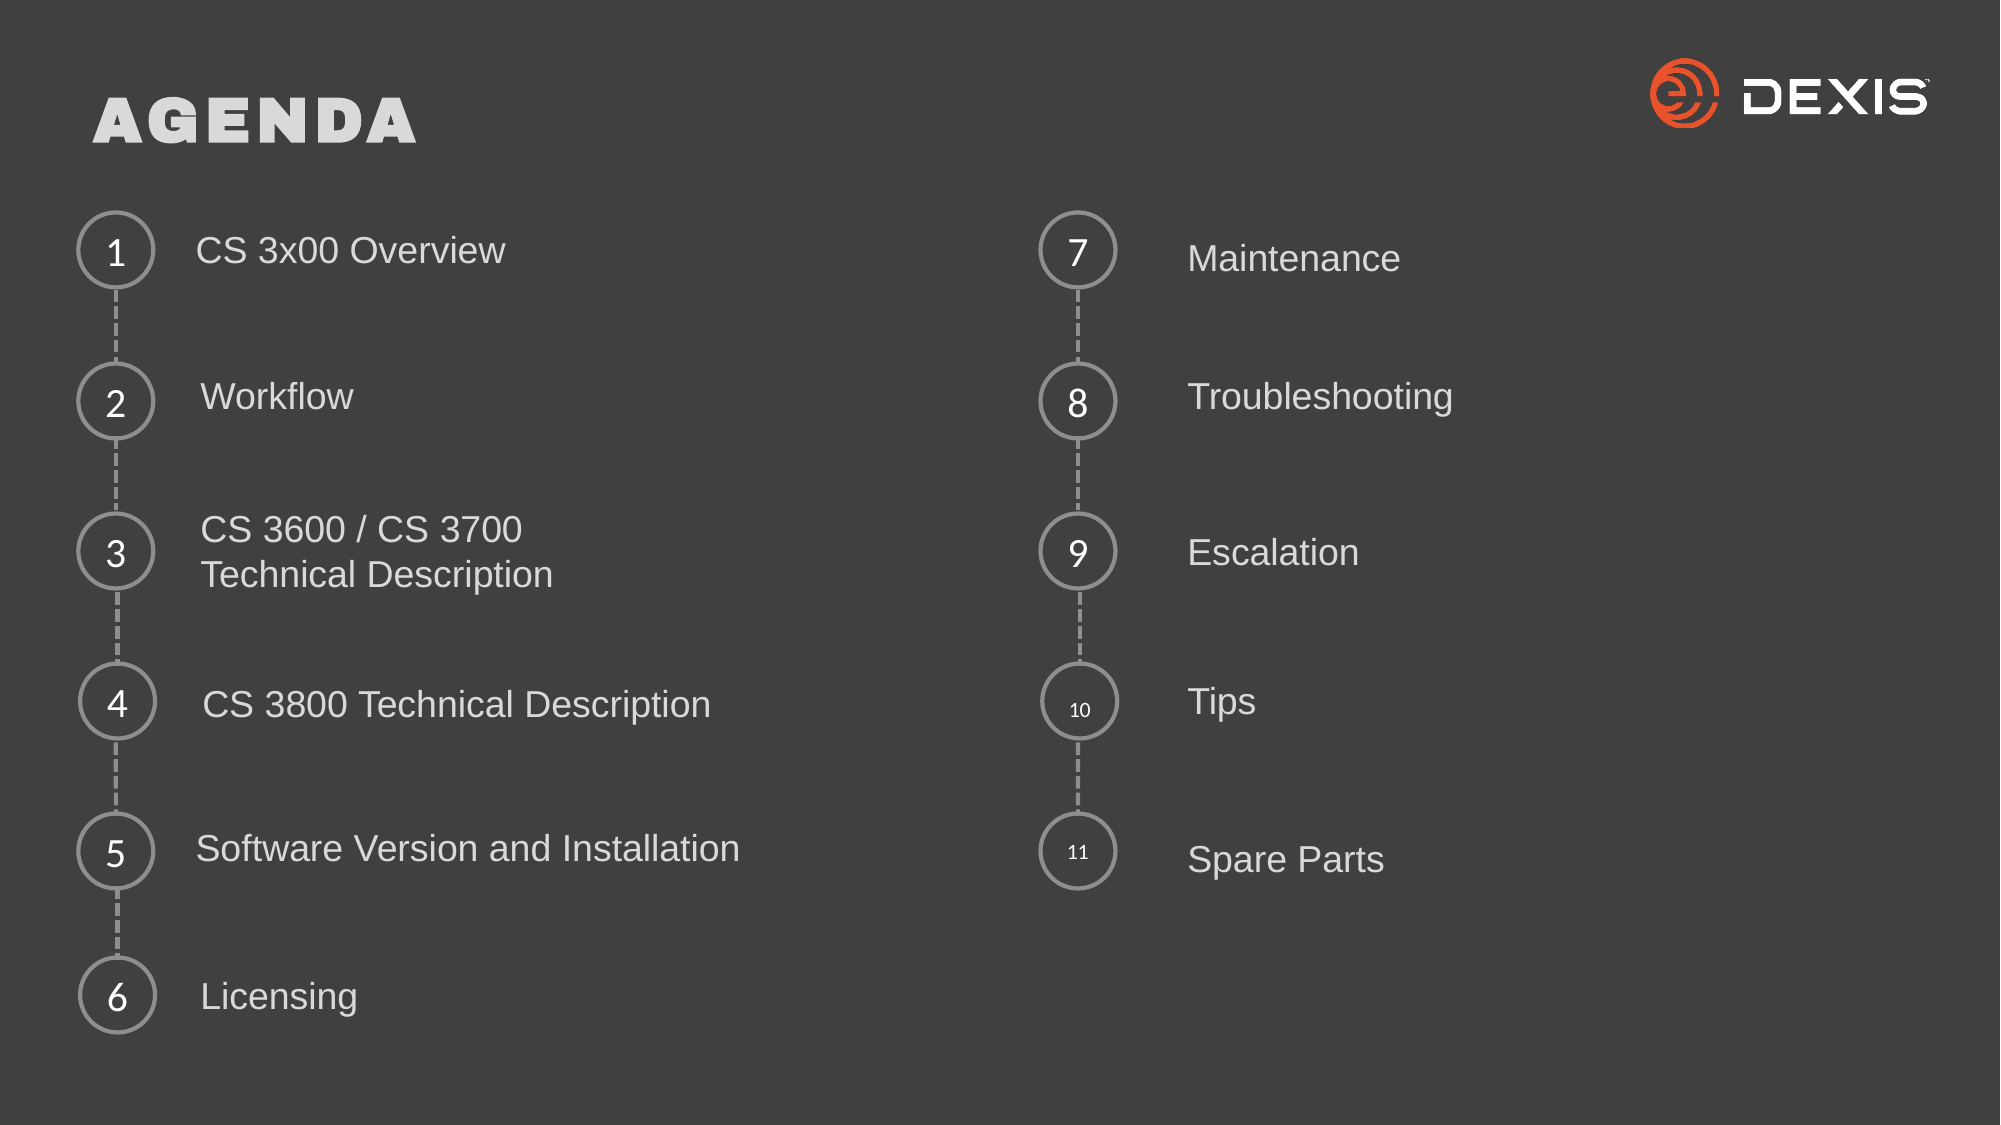

AGENDA
1
7
8
9
10
11
CS 3x00 Overview
Maintenance
2
Workflow
Troubleshooting
CS 3600 / CS 3700
Technical Description
3
Escalation
4
Tips
CS 3800 Technical Description

5
Software Version and Installation
Spare Parts
6
Licensing